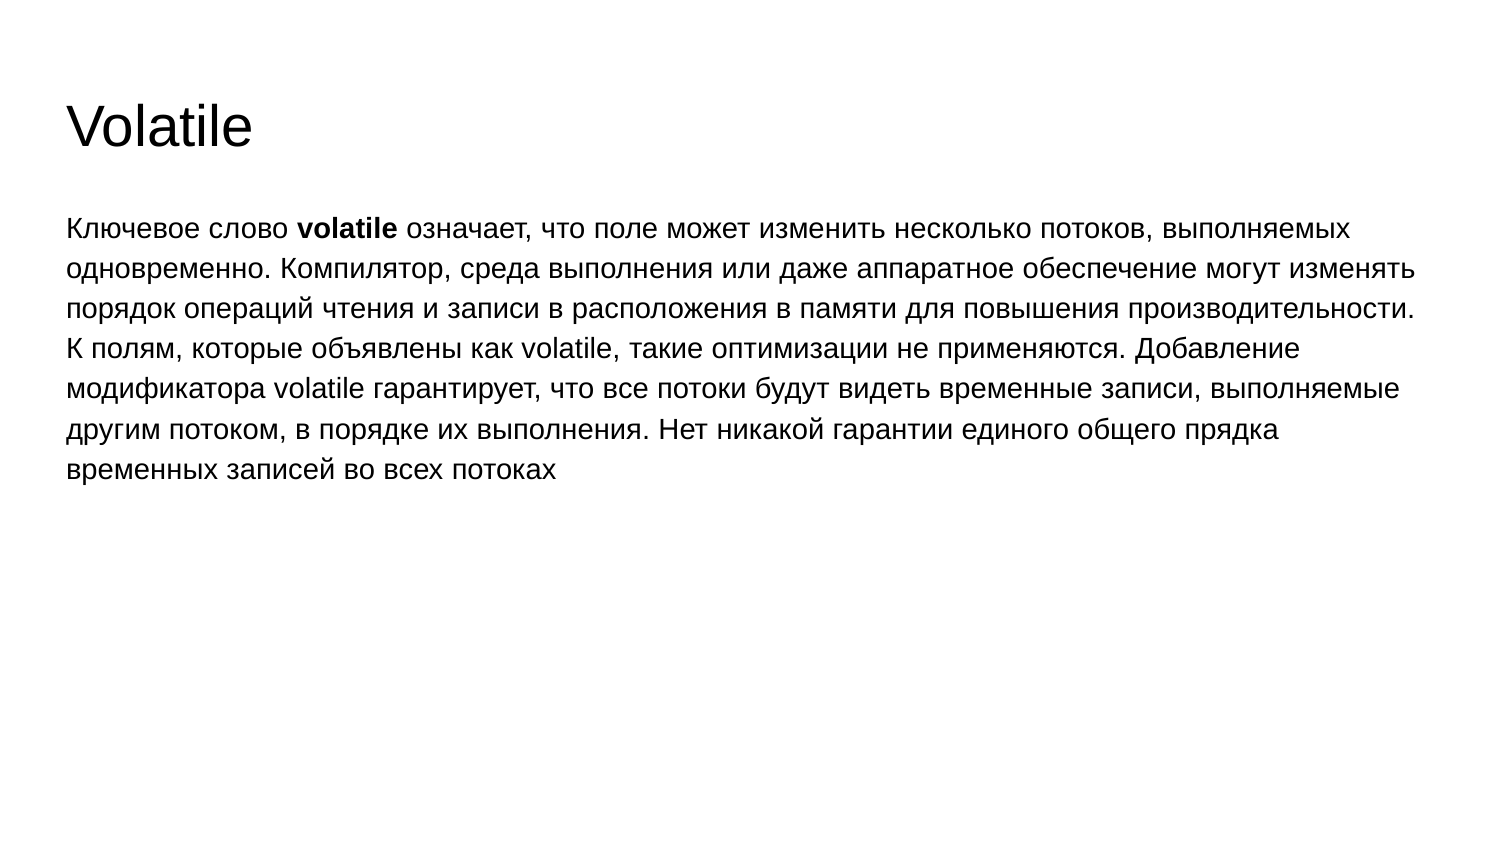

# Volatile
Ключевое слово volatile означает, что поле может изменить несколько потоков, выполняемых одновременно. Компилятор, среда выполнения или даже аппаратное обеспечение могут изменять порядок операций чтения и записи в расположения в памяти для повышения производительности. К полям, которые объявлены как volatile, такие оптимизации не применяются. Добавление модификатора volatile гарантирует, что все потоки будут видеть временные записи, выполняемые другим потоком, в порядке их выполнения. Нет никакой гарантии единого общего прядка временных записей во всех потоках